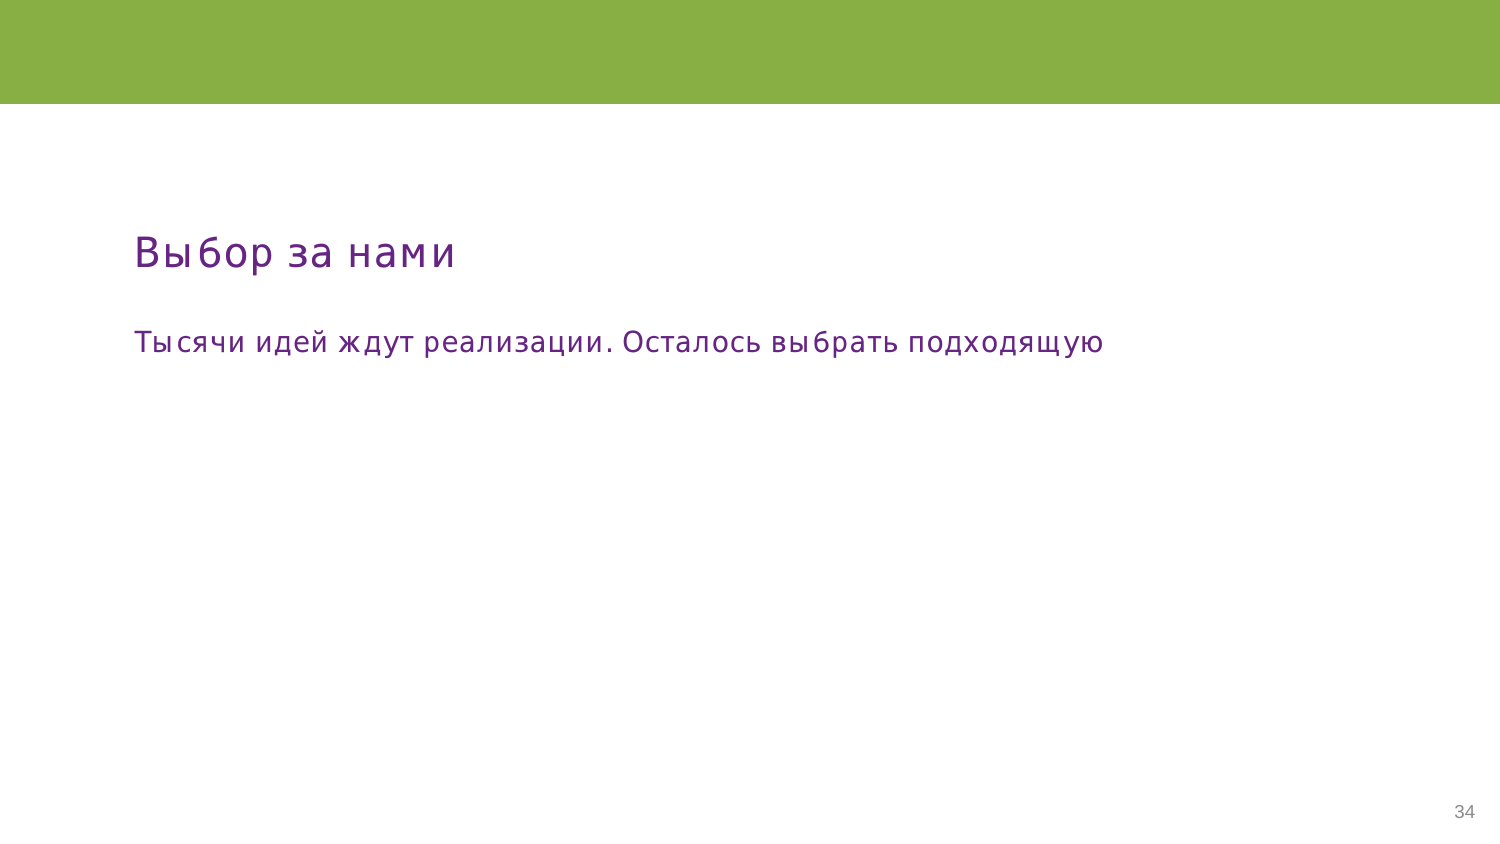

# Выбор за нами
Тысячи идей ждут реализации. Осталось выбрать подходящую
34